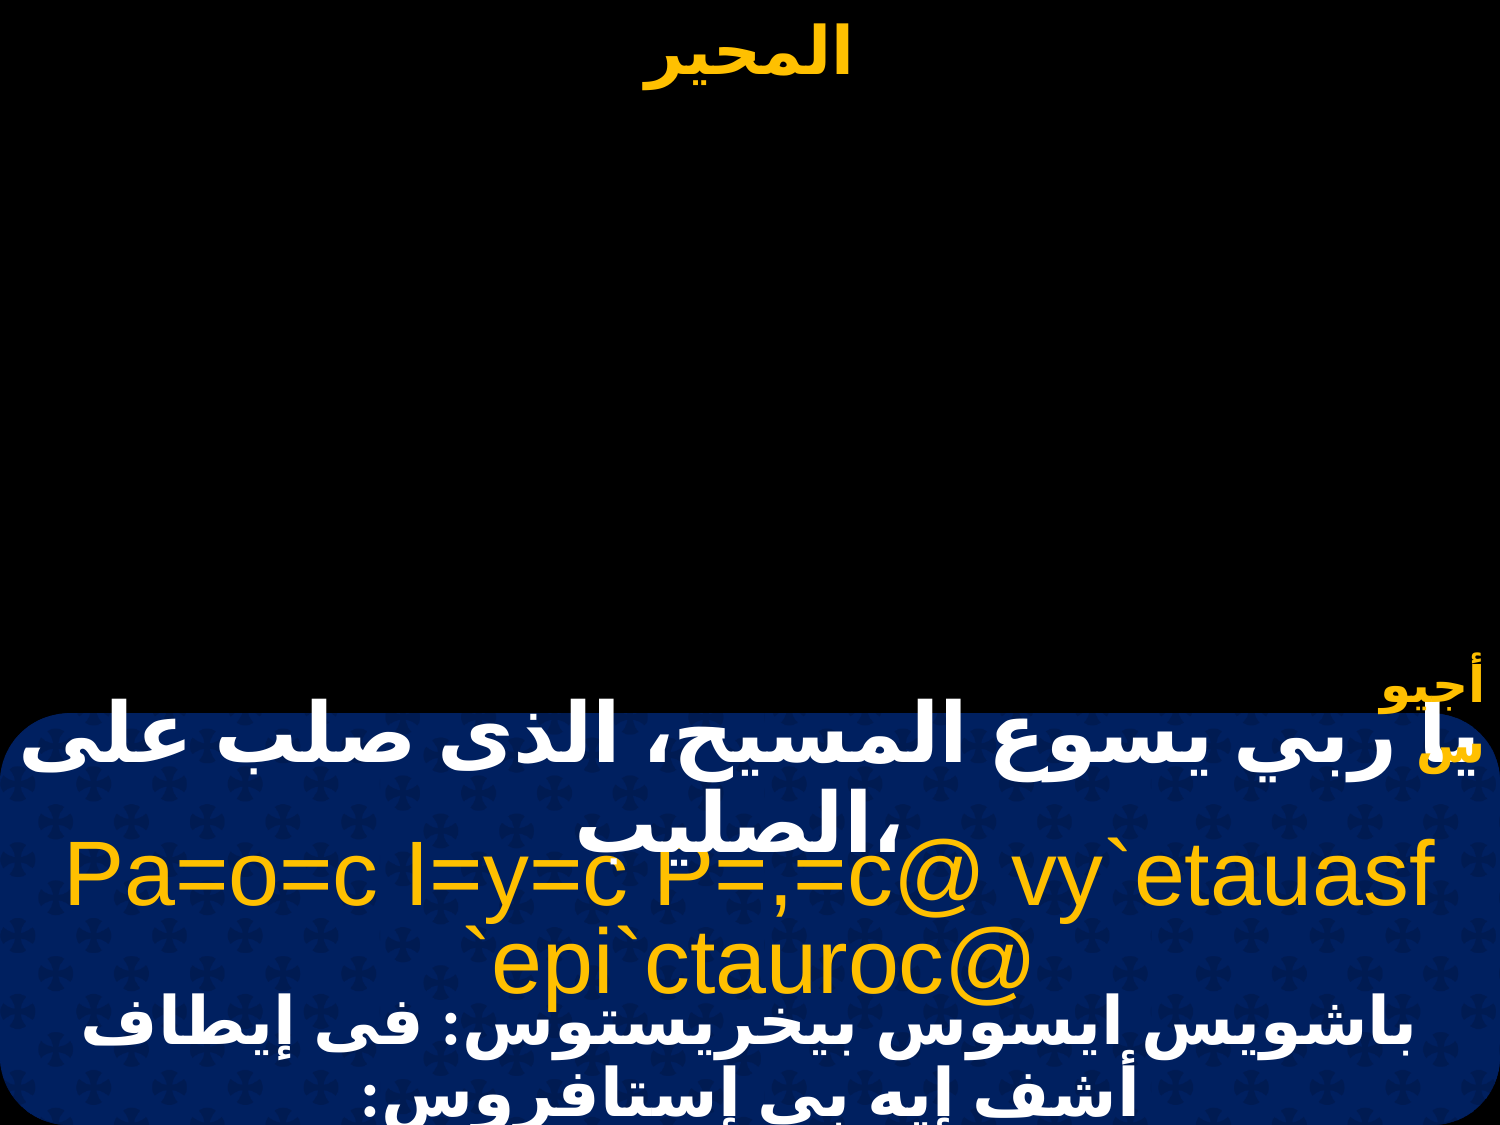

# محير عيد الصليب
أجيوس
يا ربي يسوع المسيح، الذى صلب على الصليب،
Pa=o=c I=y=c P=,=c@ vy`etauasf `epi`ctauroc@
باشويس ايسوس بيخريستوس: فى إيطاف أشف إيه بى إستافروس: